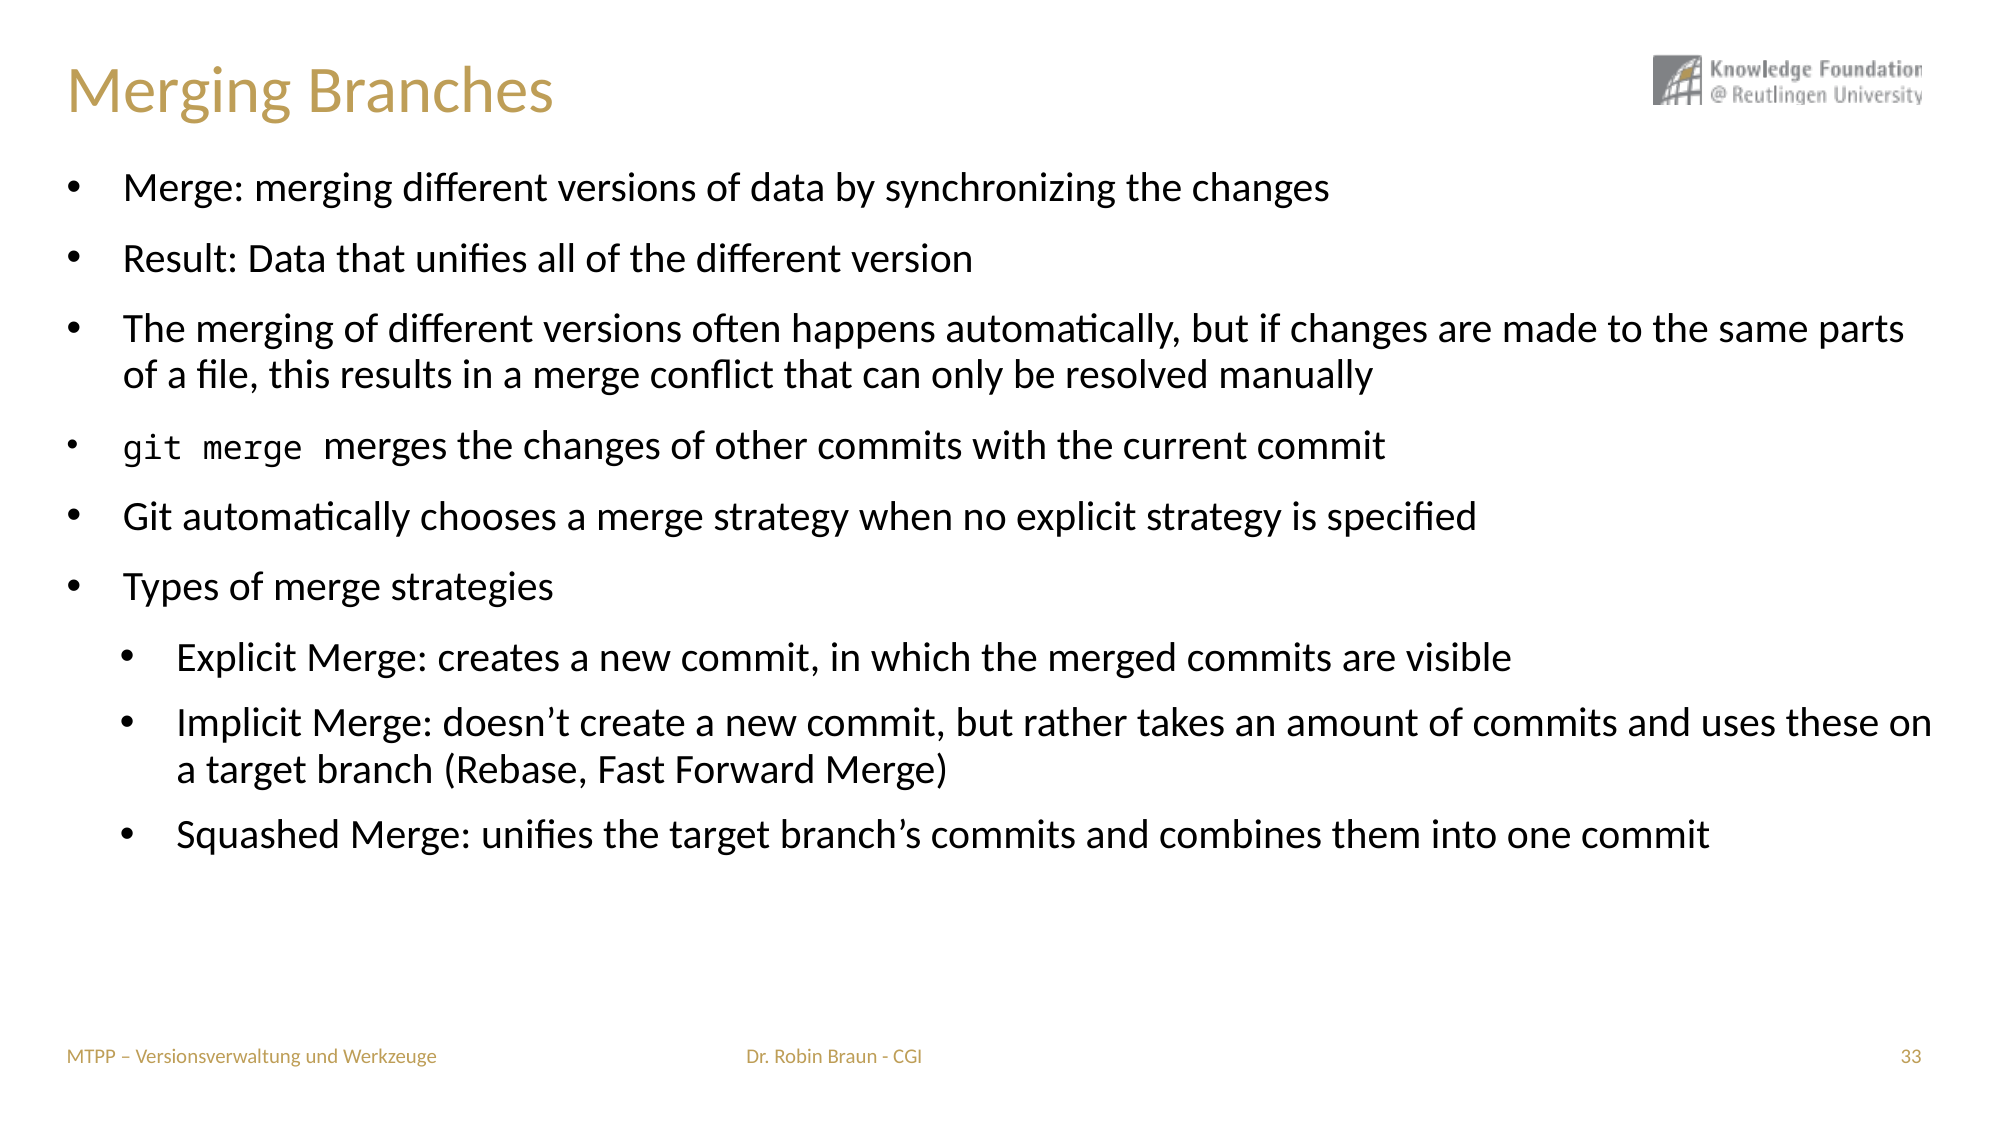

# Merging Branches
Merge: merging different versions of data by synchronizing the changes
Result: Data that unifies all of the different version
The merging of different versions often happens automatically, but if changes are made to the same parts of a file, this results in a merge conflict that can only be resolved manually
git merge merges the changes of other commits with the current commit
Git automatically chooses a merge strategy when no explicit strategy is specified
Types of merge strategies
Explicit Merge: creates a new commit, in which the merged commits are visible
Implicit Merge: doesn’t create a new commit, but rather takes an amount of commits and uses these on a target branch (Rebase, Fast Forward Merge)
Squashed Merge: unifies the target branch’s commits and combines them into one commit